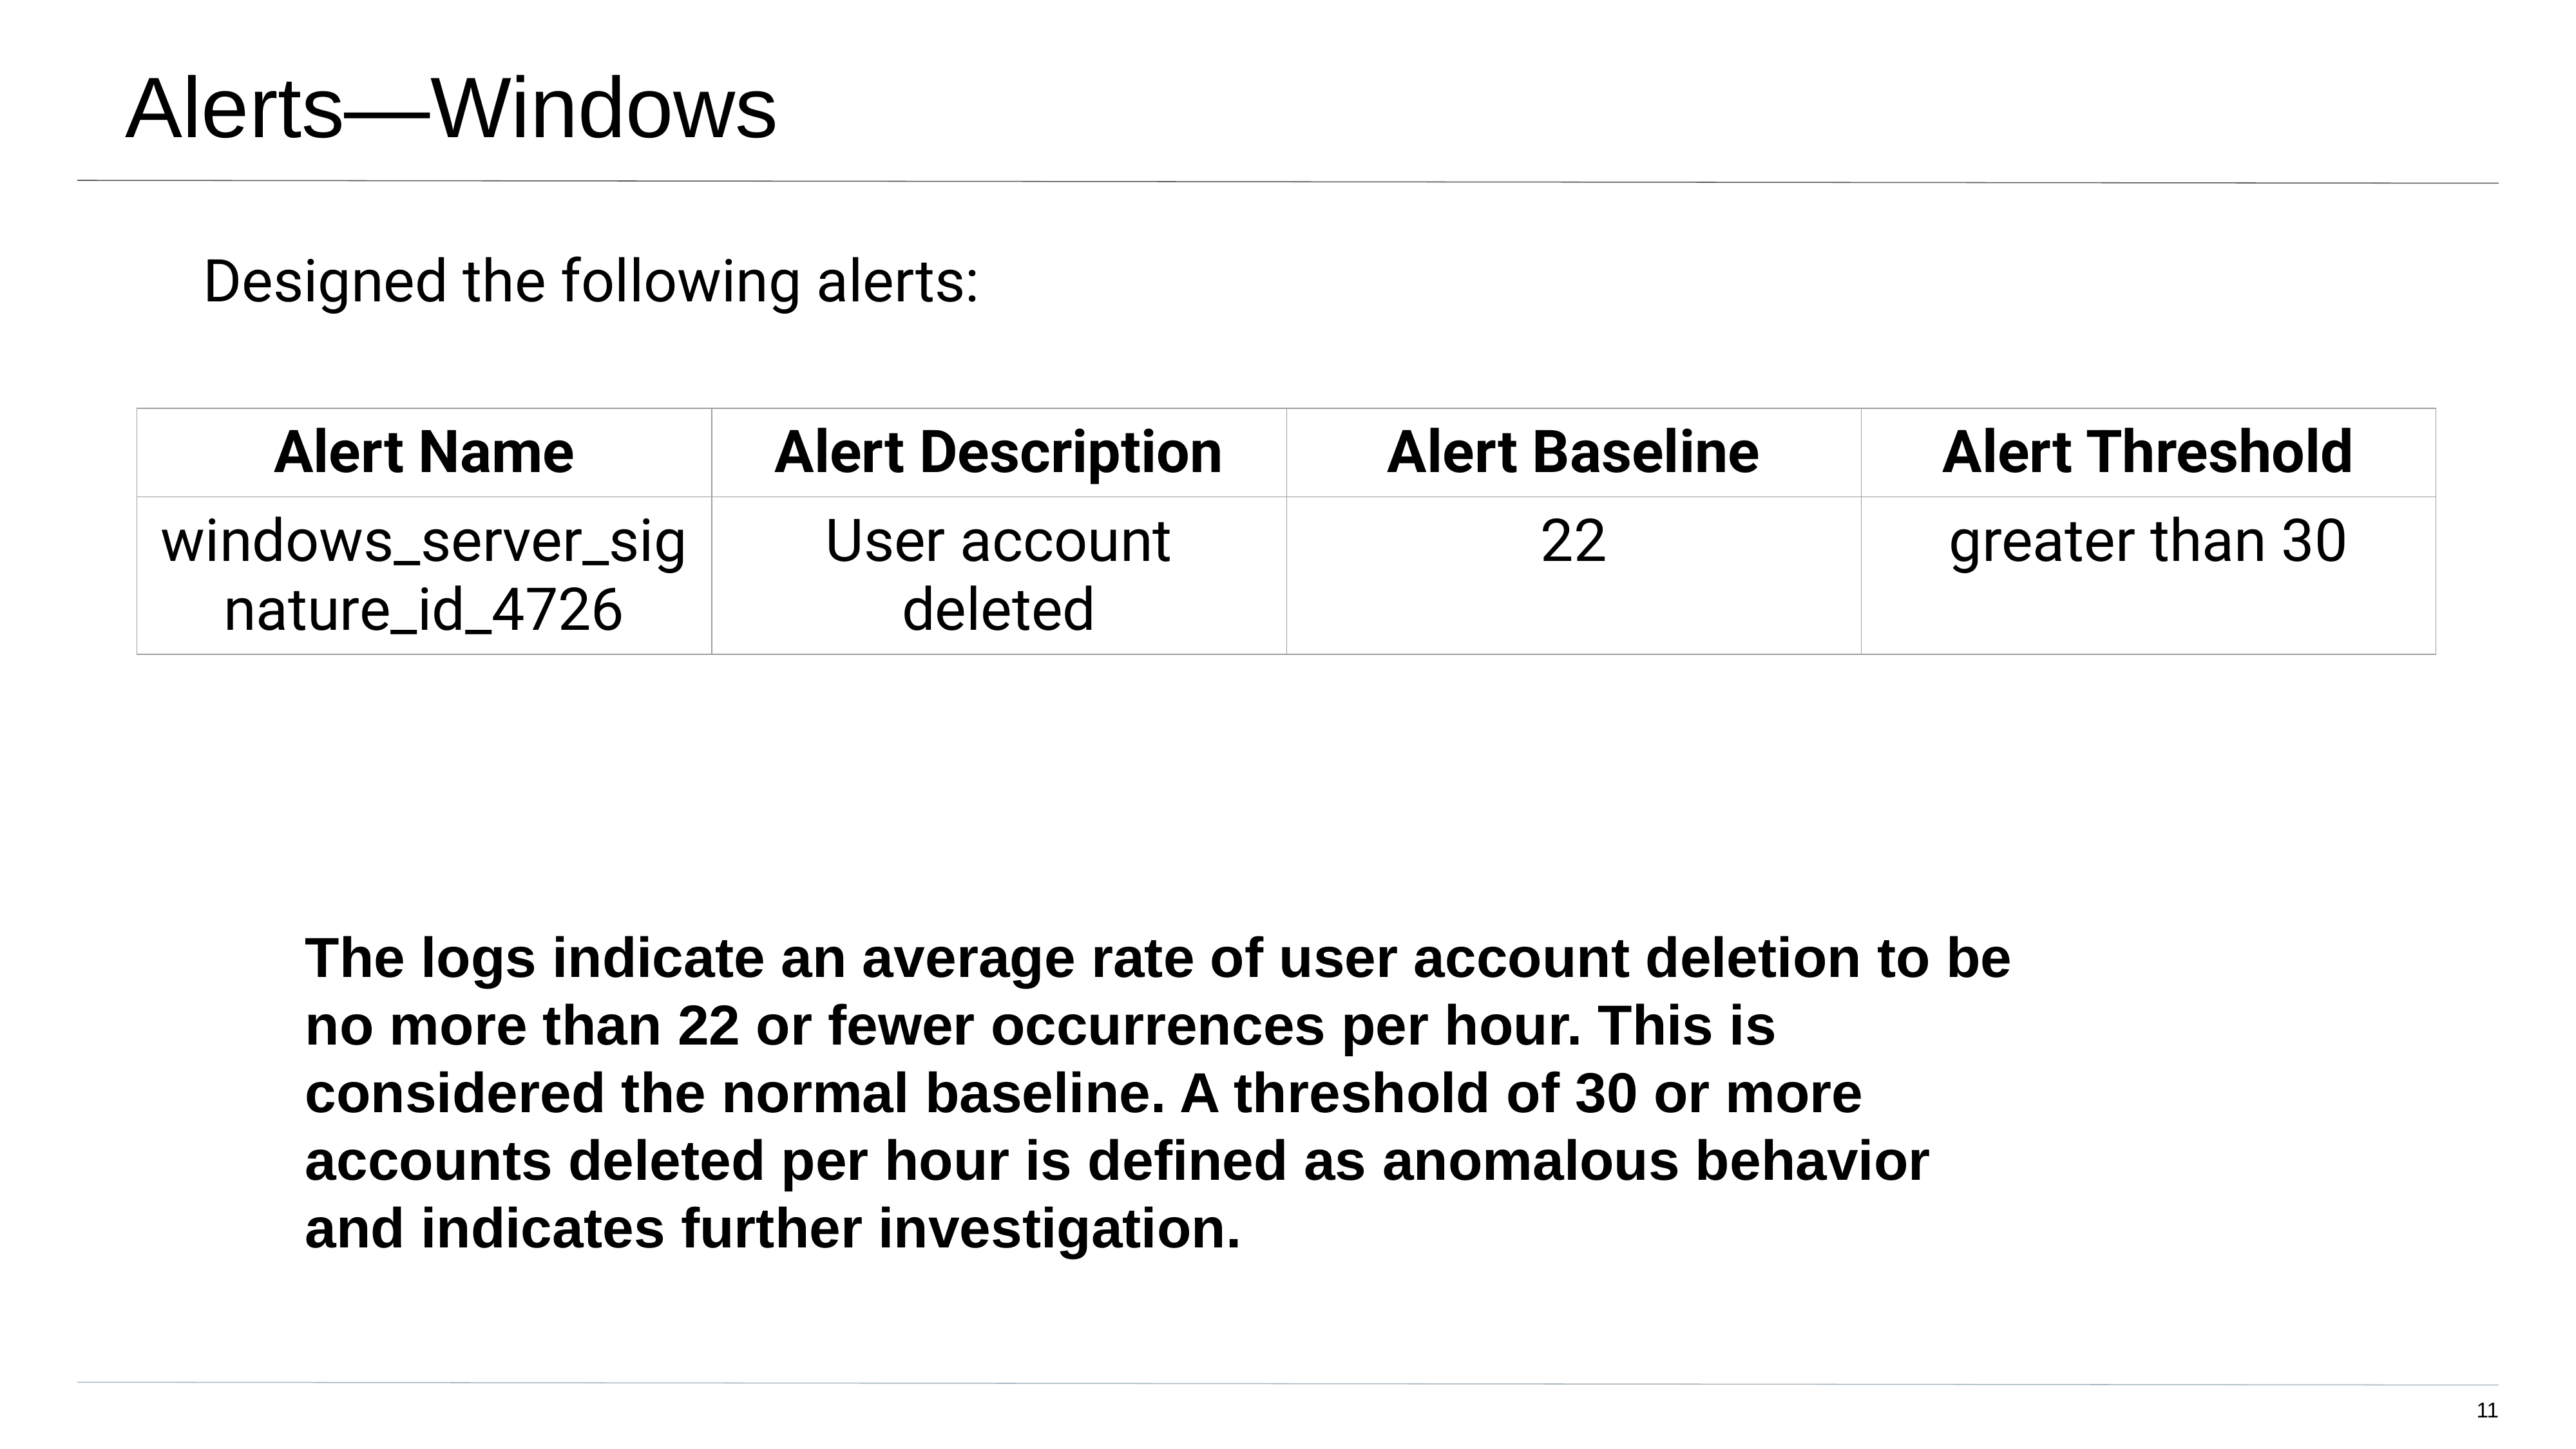

# Alerts—Windows
Designed the following alerts:

| Alert Name | Alert Description | Alert Baseline | Alert Threshold |
| --- | --- | --- | --- |
| windows\_server\_signature\_id\_4726 | User account deleted | 22 | greater than 30 |
The logs indicate an average rate of user account deletion to be  no more than 22 or fewer occurrences per hour. This is considered the normal baseline. A threshold of 30 or more accounts deleted per hour is defined as anomalous behavior and indicates further investigation.
11